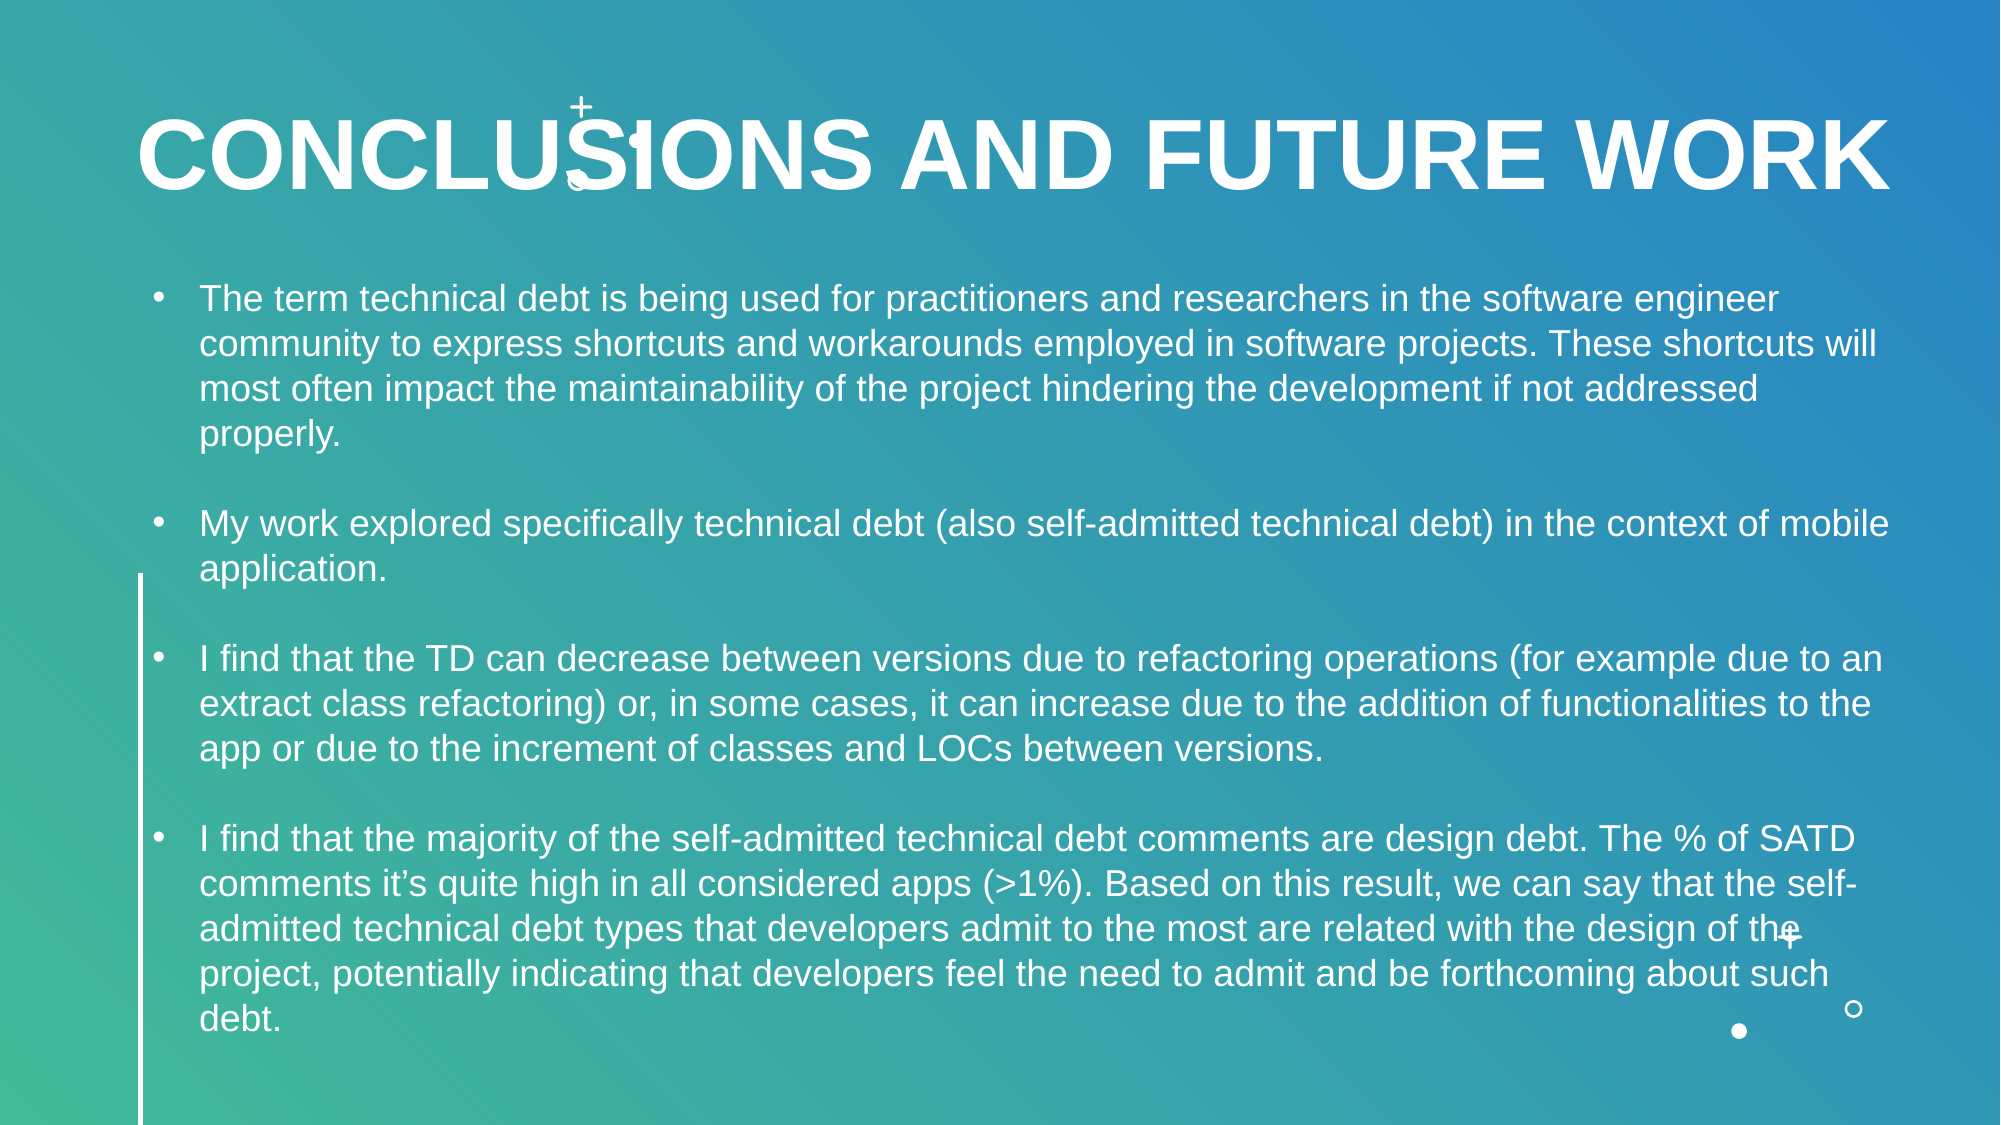

# CONCLUSIONS AND FUTURE WORK

The term technical debt is being used for practitioners and researchers in the software engineer community to express shortcuts and workarounds employed in software projects. These shortcuts will most often impact the maintainability of the project hindering the development if not addressed properly.

My work explored specifically technical debt (also self-admitted technical debt) in the context of mobile application.

I find that the TD can decrease between versions due to refactoring operations (for example due to an extract class refactoring) or, in some cases, it can increase due to the addition of functionalities to the app or due to the increment of classes and LOCs between versions.

I find that the majority of the self-admitted technical debt comments are design debt. The % of SATD comments it’s quite high in all considered apps (>1%). Based on this result, we can say that the self-admitted technical debt types that developers admit to the most are related with the design of the project, potentially indicating that developers feel the need to admit and be forthcoming about such debt.